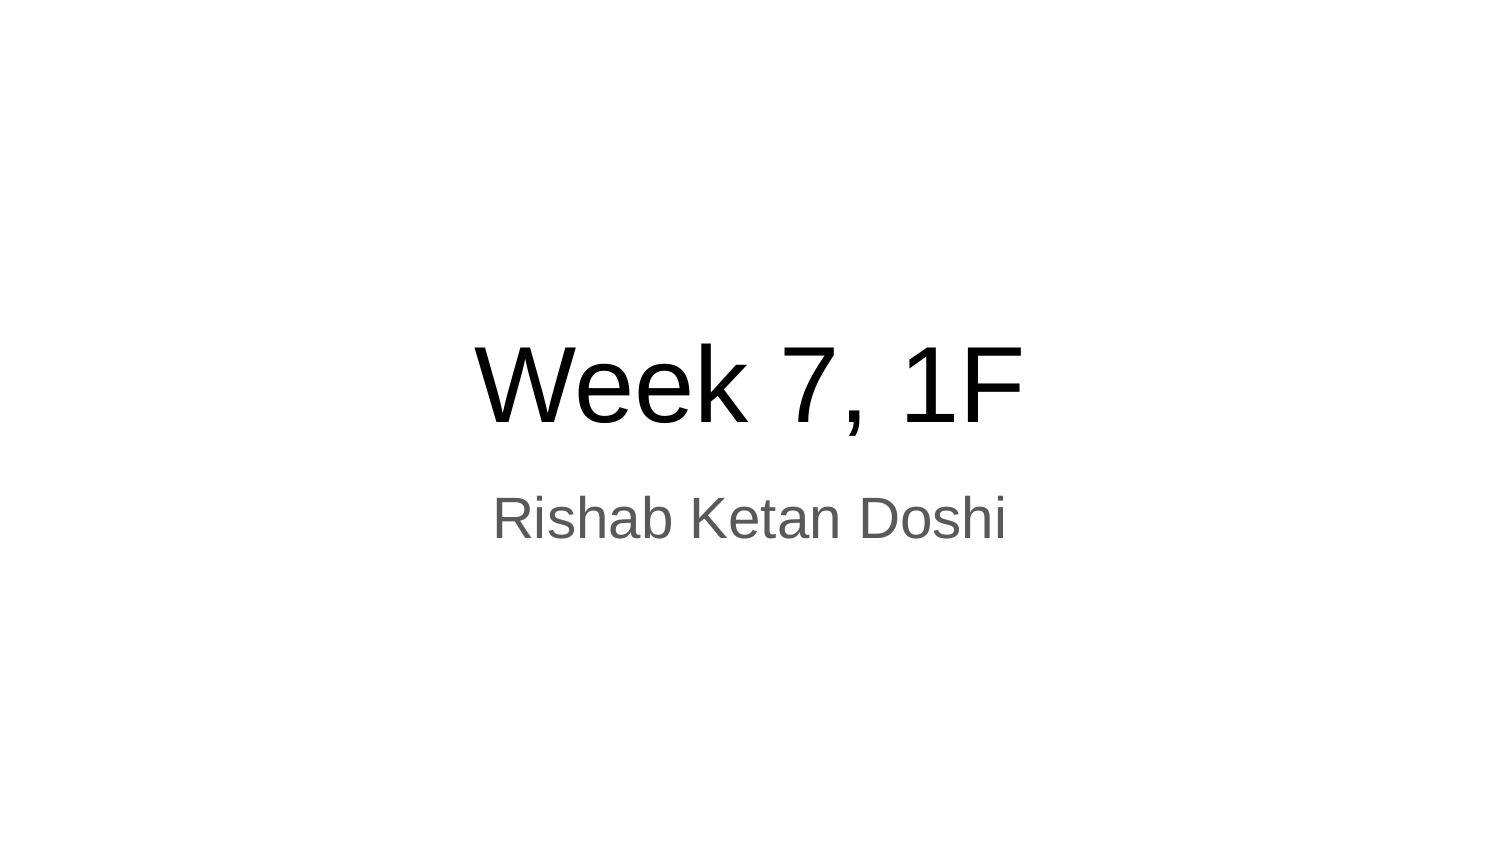

# Week 7, 1F
Rishab Ketan Doshi